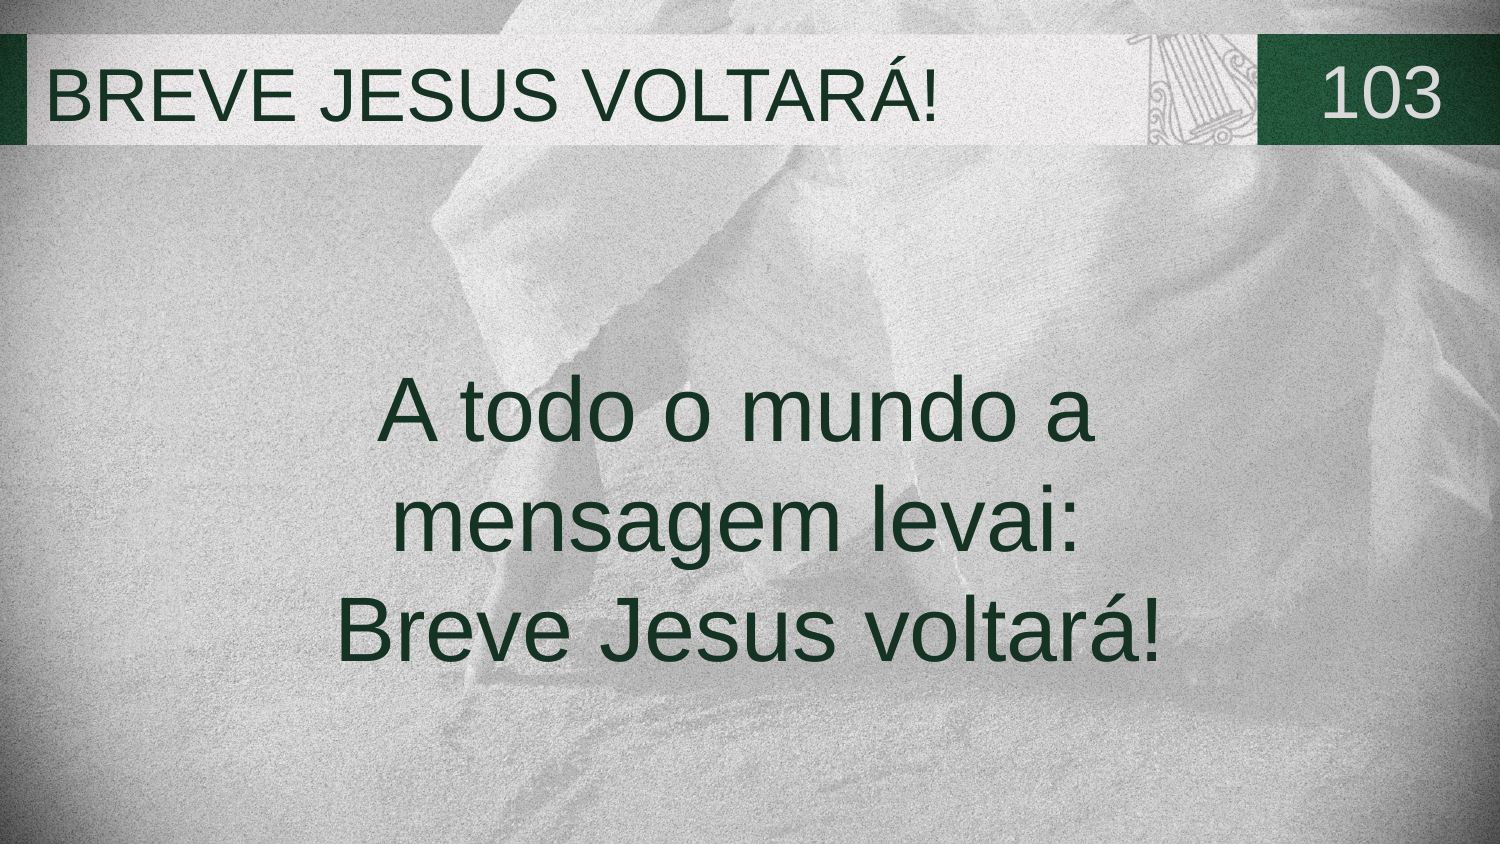

# BREVE JESUS VOLTARÁ!
103
A todo o mundo a
mensagem levai:
Breve Jesus voltará!